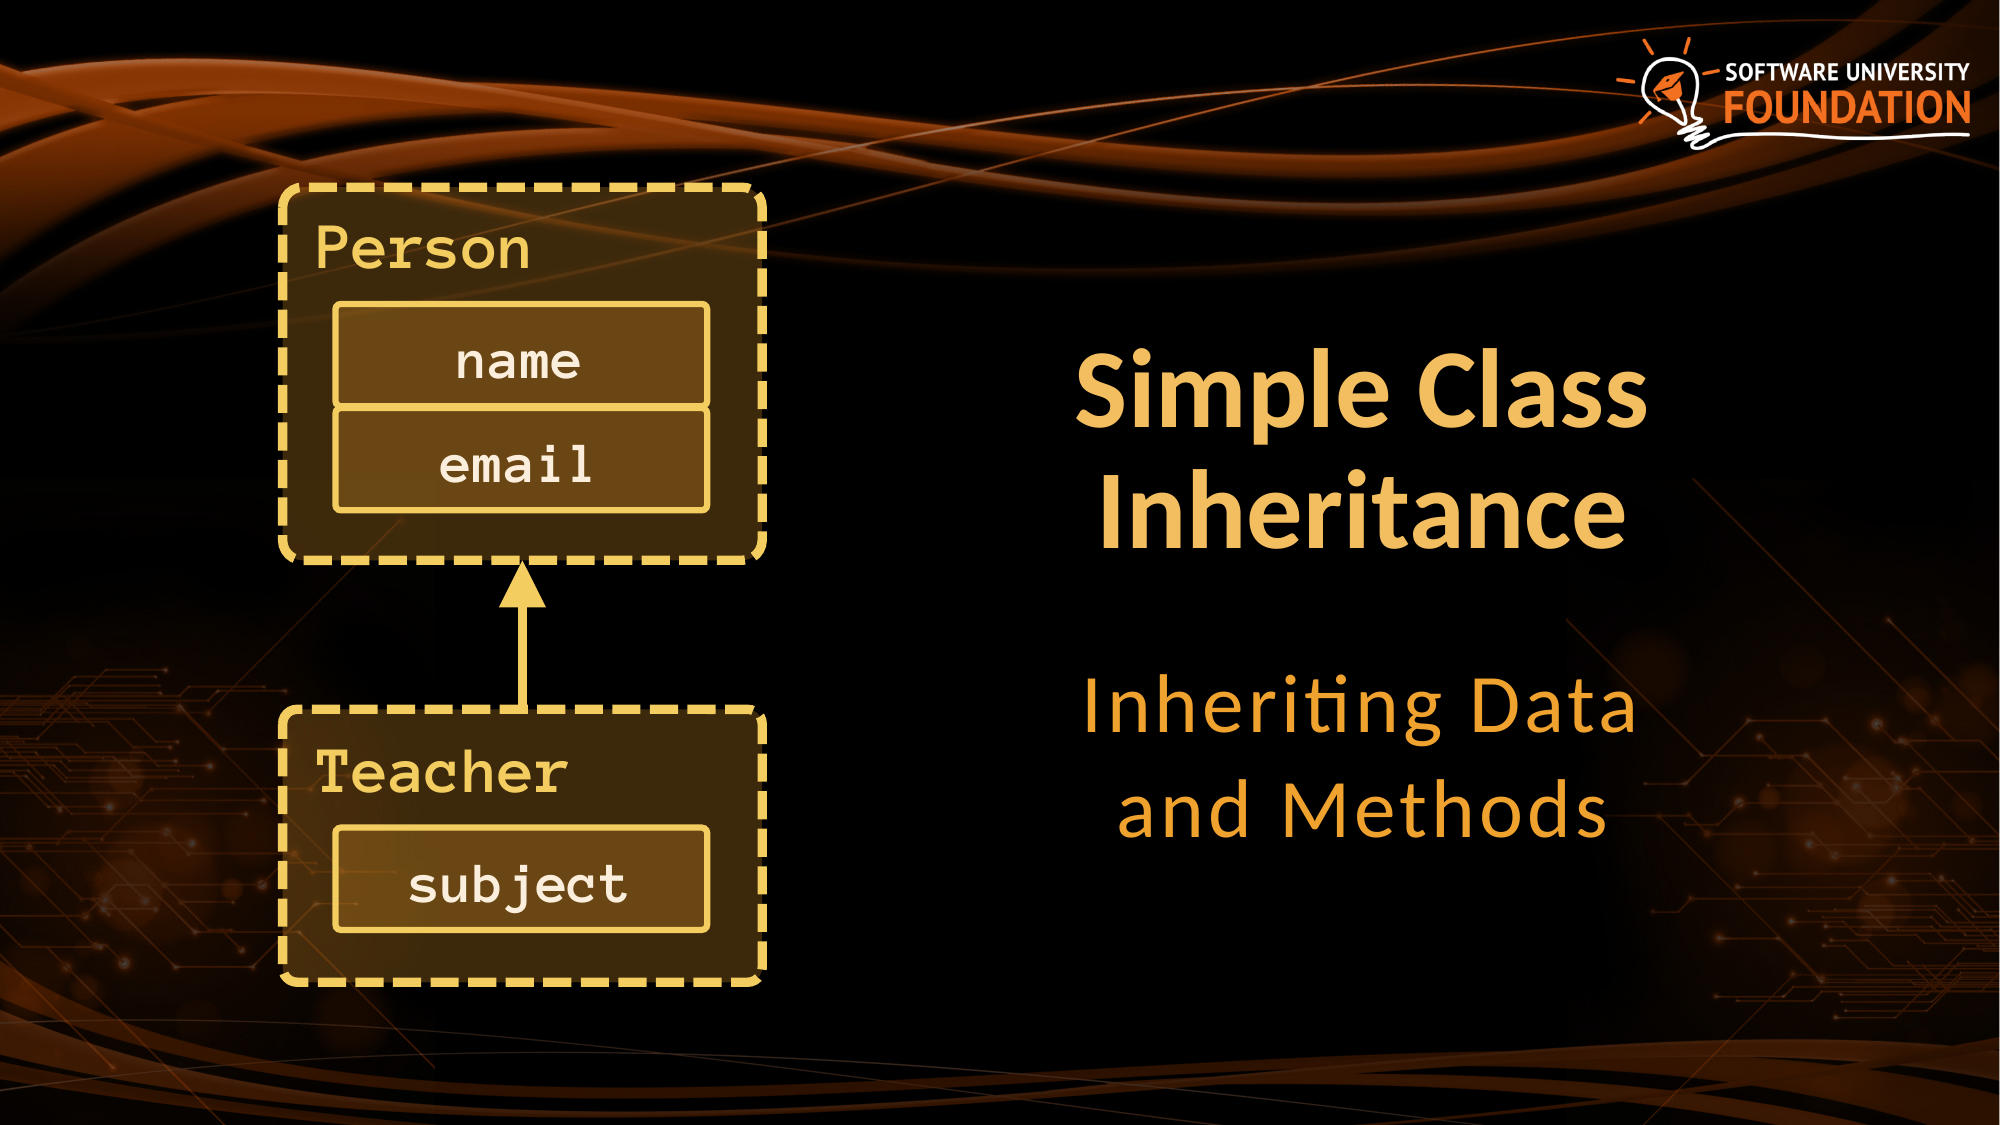

Person
name
email

Teacher
subject
# Simple Class Inheritance
Inheriting Data
and Methods